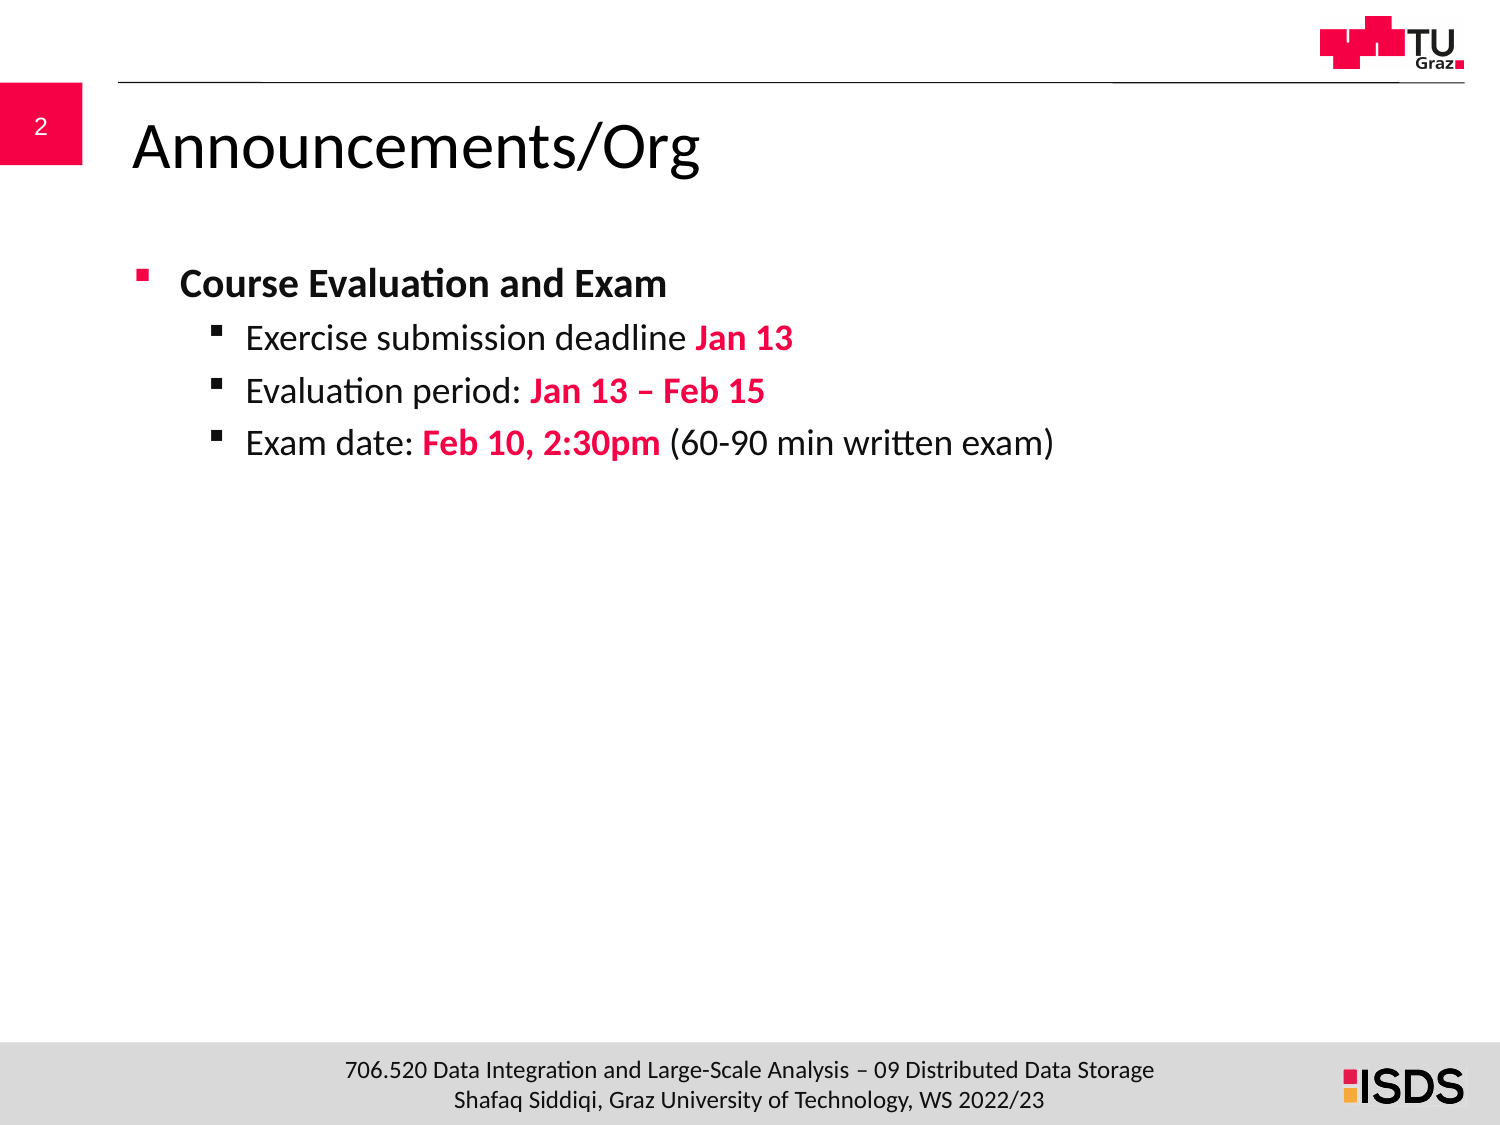

# Announcements/Org

 Course Evaluation and Exam
Exercise submission deadline Jan 13
Evaluation period: Jan 13 – Feb 15
Exam date: Feb 10, 2:30pm (60-90 min written exam)